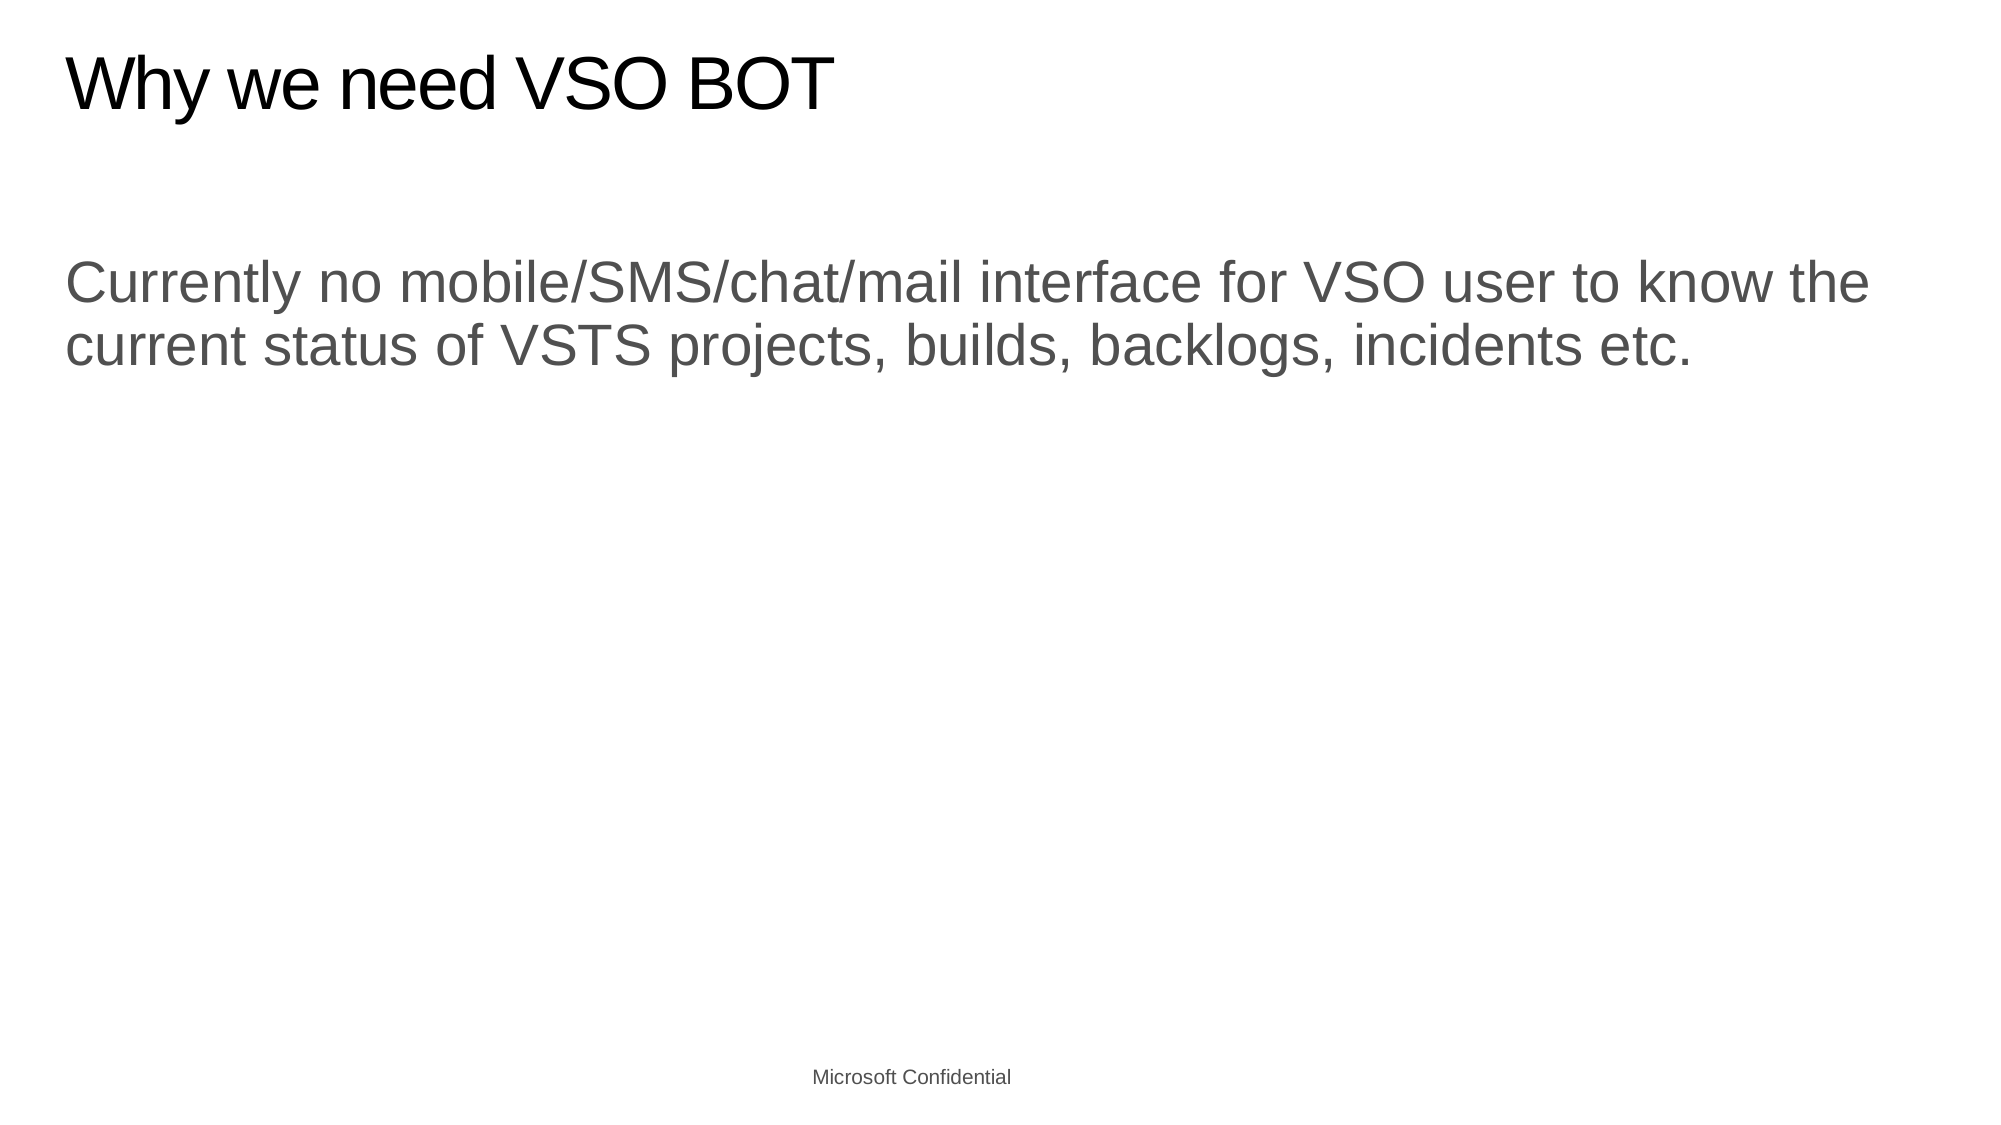

# Why we need VSO BOT

Currently no mobile/SMS/chat/mail interface for VSO user to know the current status of VSTS projects, builds, backlogs, incidents etc.

Microsoft Confidential